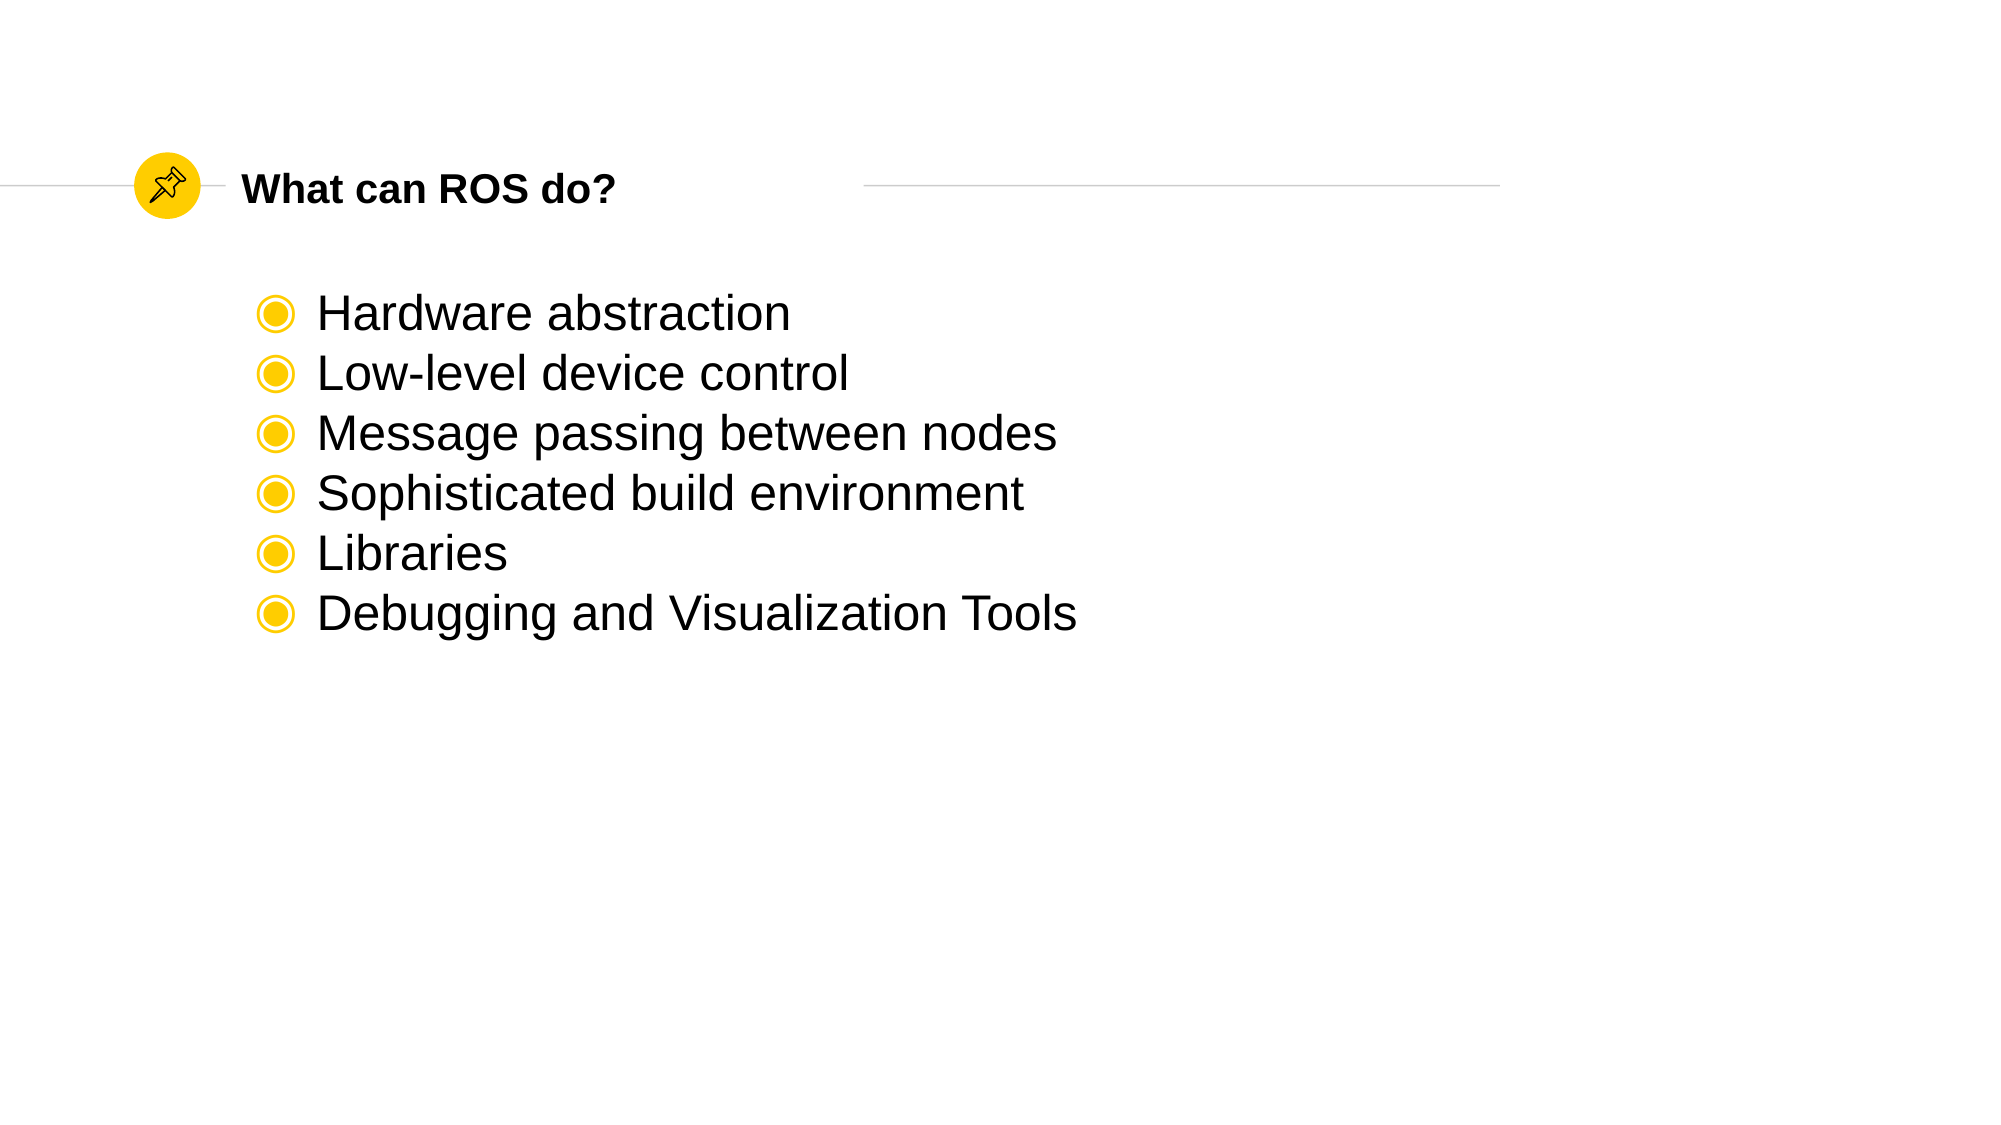

What can ROS do?

Hardware abstraction
Low-level device control
Message passing between nodes
Sophisticated build environment
Libraries
Debugging and Visualization Tools